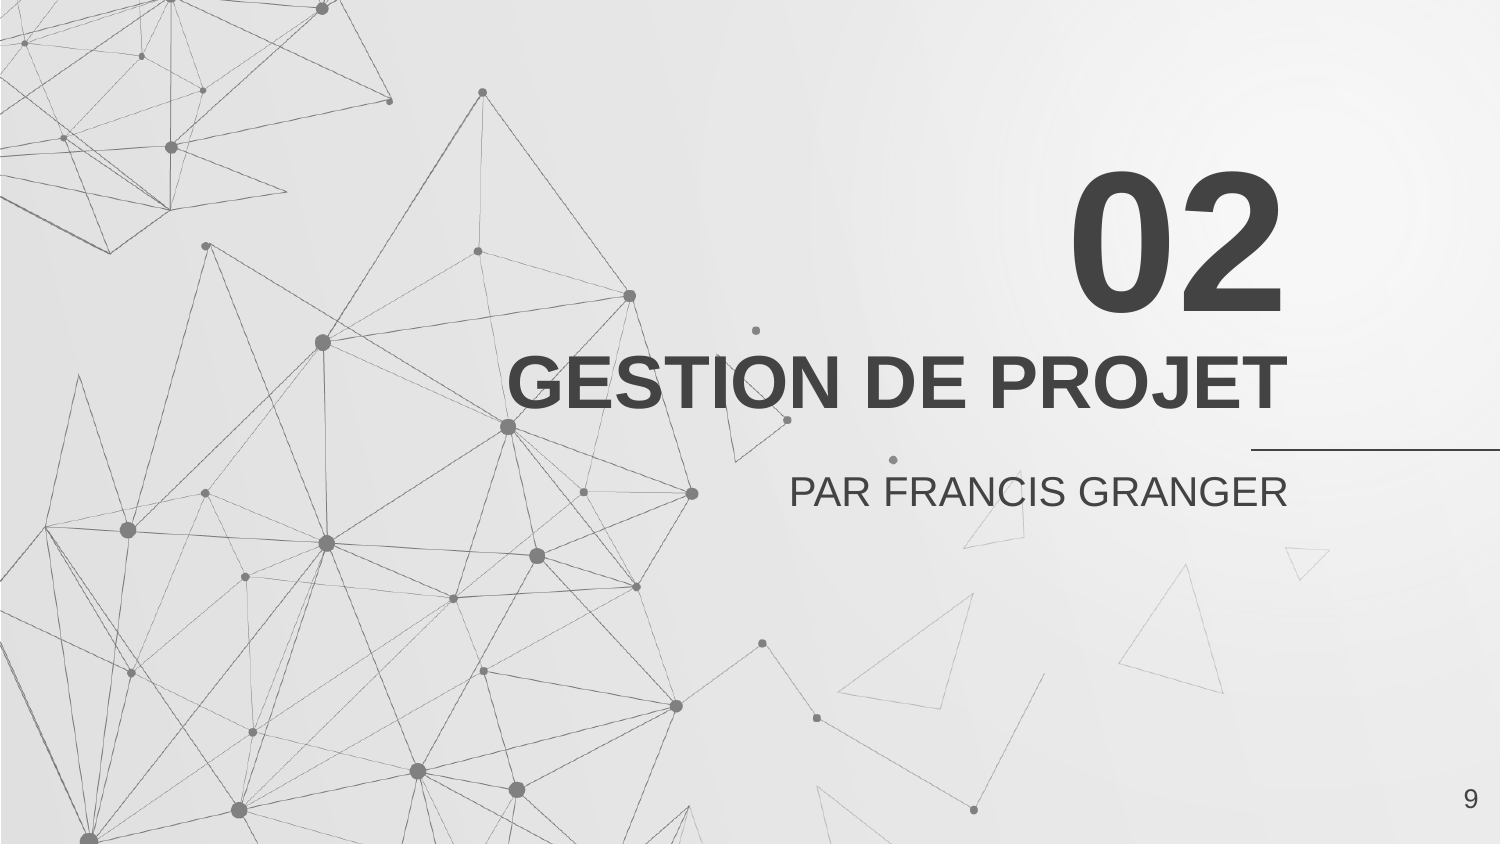

02
# GESTION DE PROJET
PAR FRANCIS GRANGER
9